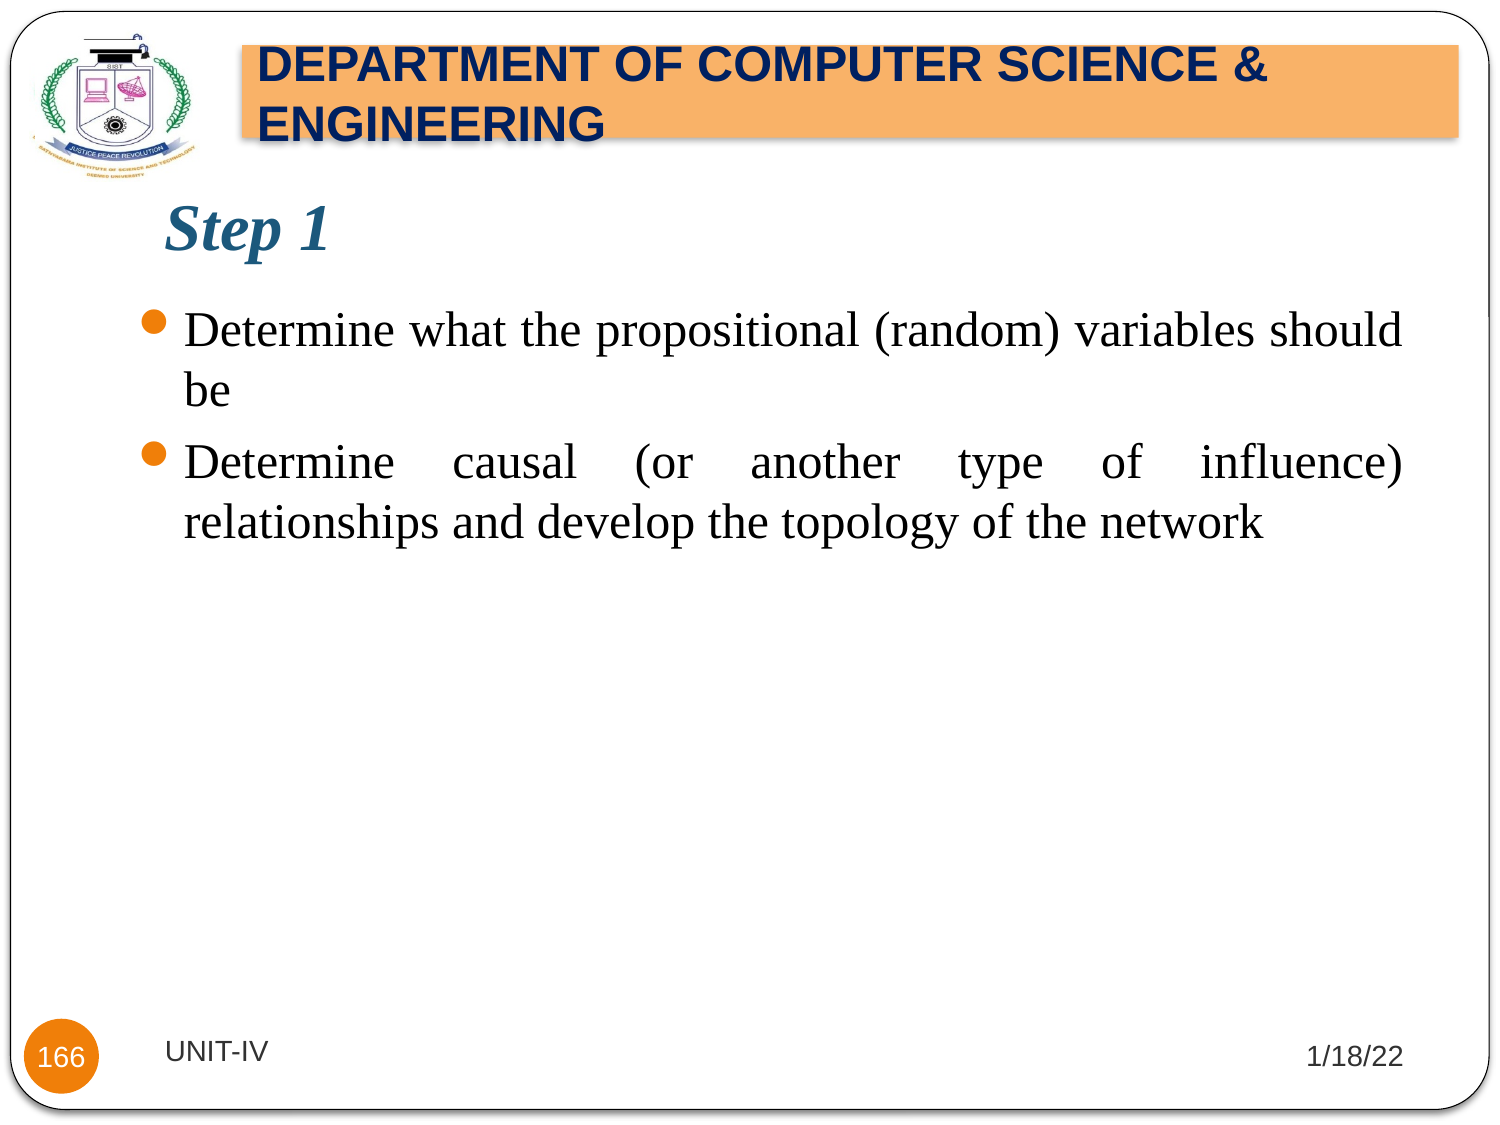

# Step 1
Determine what the propositional (random) variables should be
Determine causal (or another type of influence) relationships and develop the topology of the network
UNIT-IV
1/18/22
166